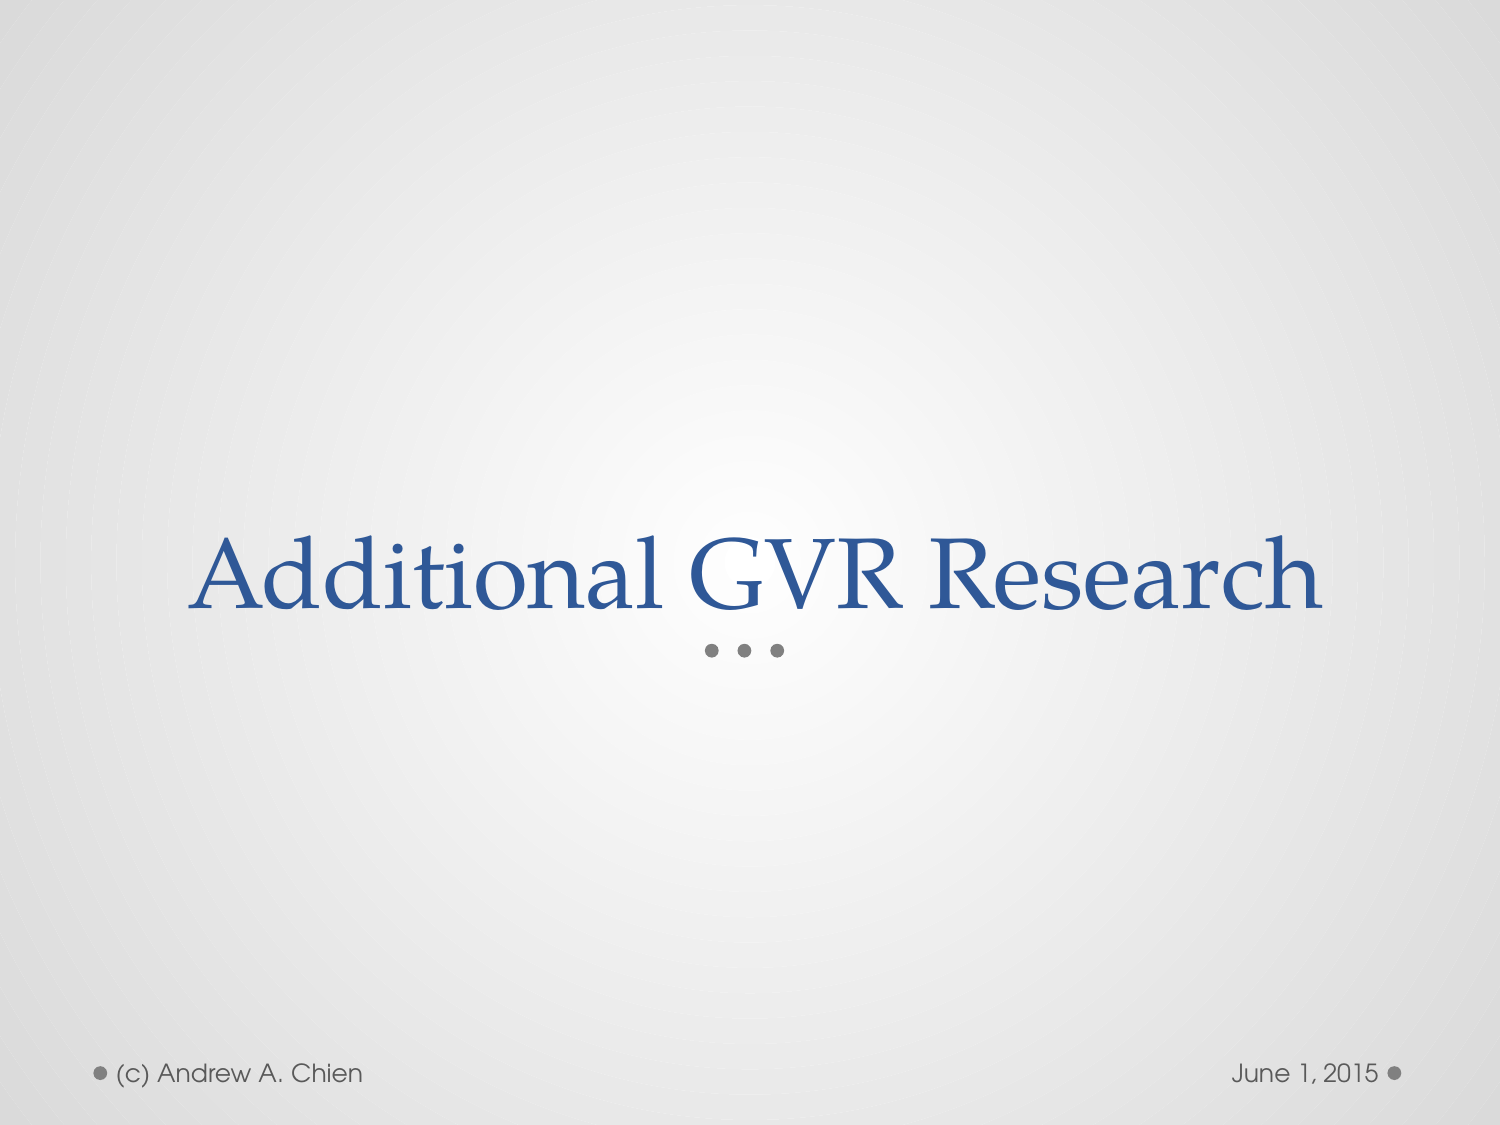

# Additional GVR Research

(c) Andrew A. Chien
June 1, 2015